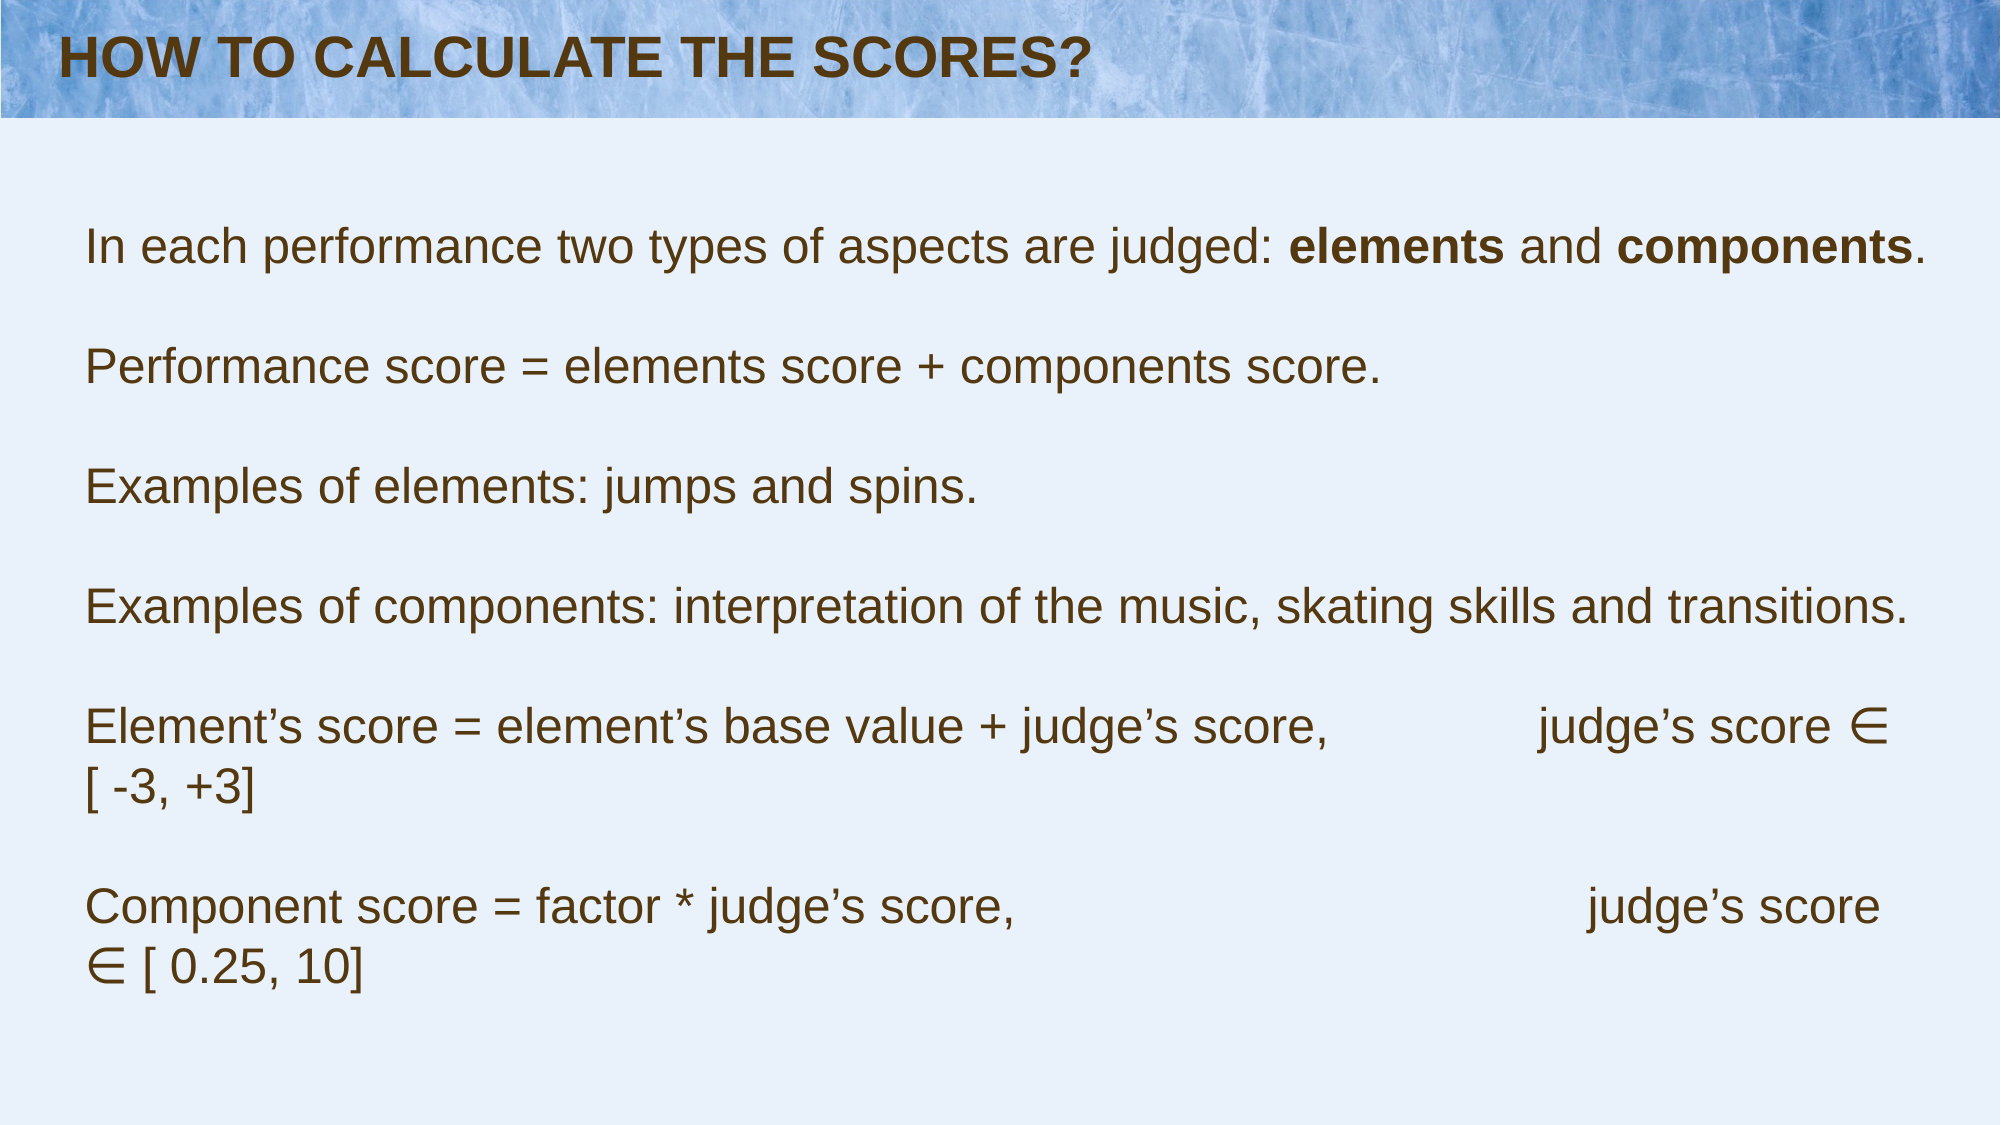

# HOW TO CALCULATE THE SCORES?
In each performance two types of aspects are judged: elements and components.

Performance score = elements score + components score.

Examples of elements: jumps and spins.

Examples of components: interpretation of the music, skating skills and transitions.

Element’s score = element’s base value + judge’s score,               judge’s score ∈ [ -3, +3]

Component score = factor * judge’s score,                                         judge’s score ∈ [ 0.25, 10]